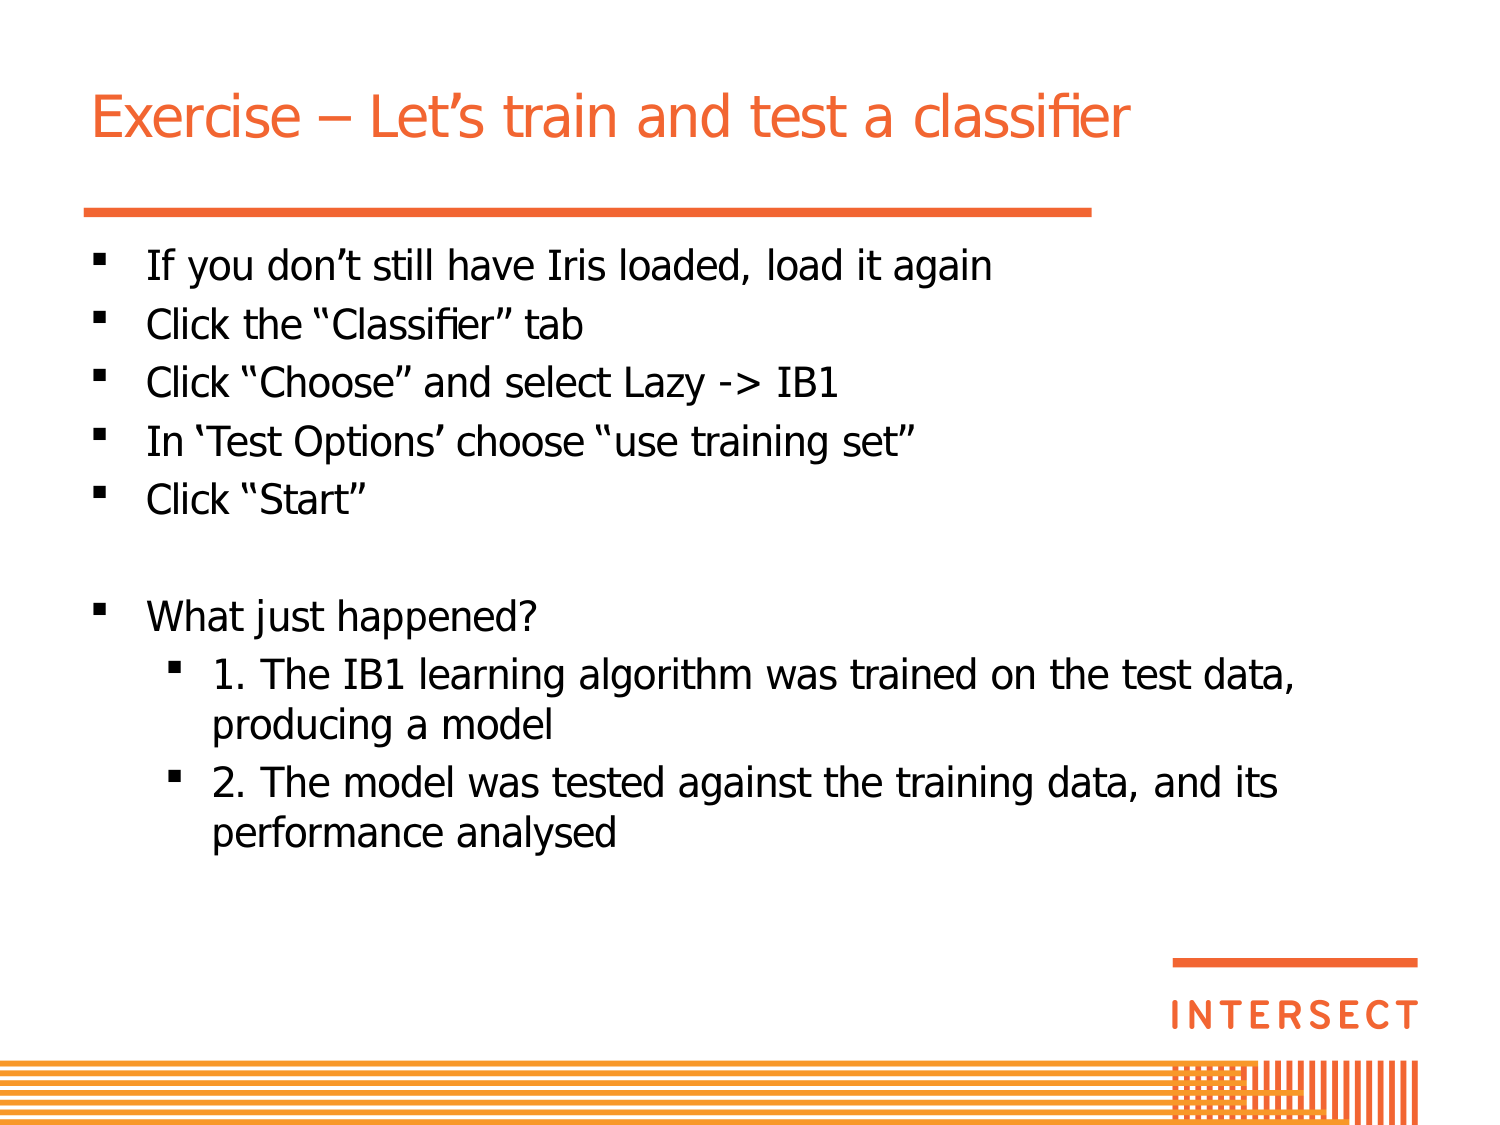

# Exercise – Let’s train and test a classifier
If you don’t still have Iris loaded, load it again
Click the “Classifier” tab
Click “Choose” and select Lazy -> IB1
In ‘Test Options’ choose “use training set”
Click “Start”

What just happened?
1. The IB1 learning algorithm was trained on the test data, producing a model
2. The model was tested against the training data, and its performance analysed